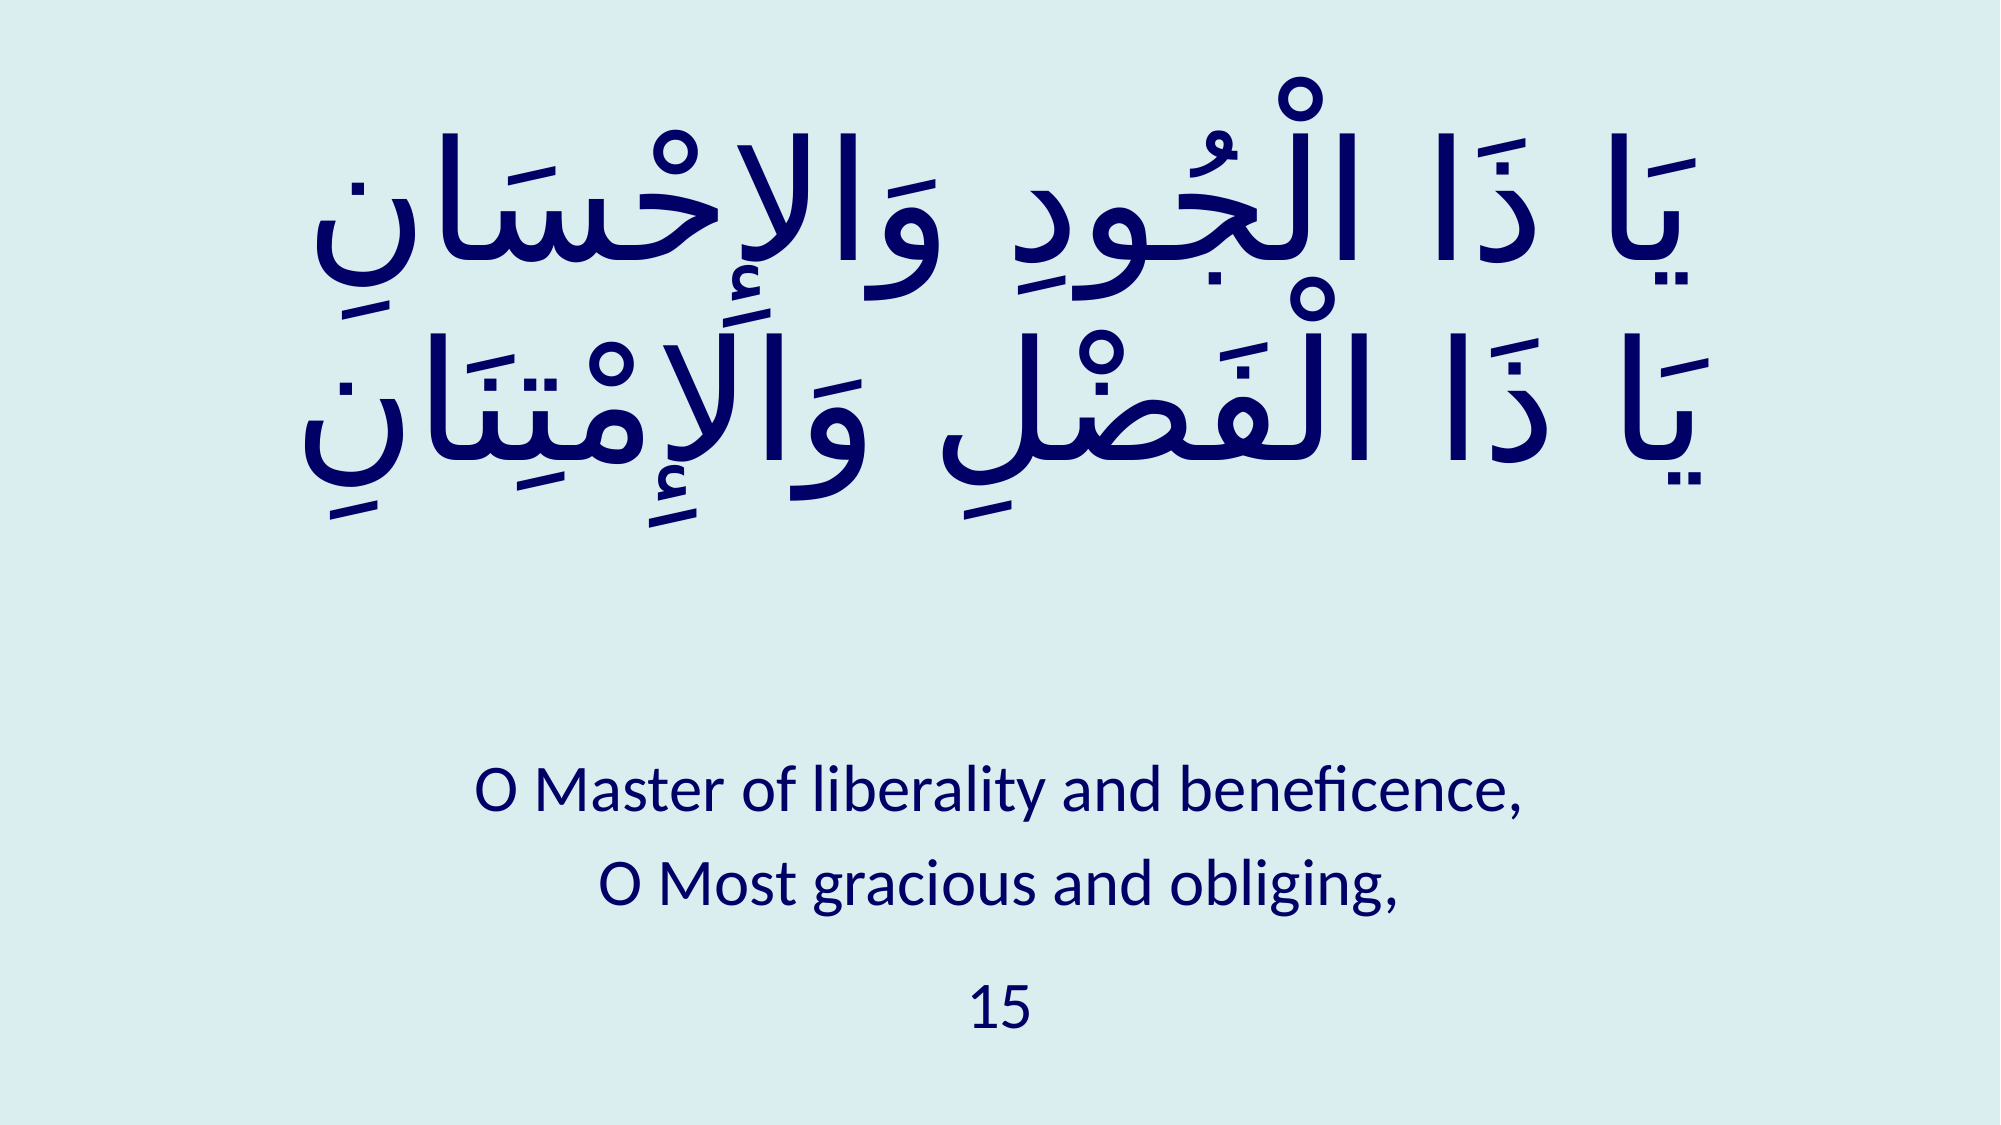

# يَا ذَا الْجُودِ وَالإِحْسَانِ يَا ذَا الْفَضْلِ وَالإِمْتِنَانِ
O Master of liberality and beneficence,
O Most gracious and obliging,
15